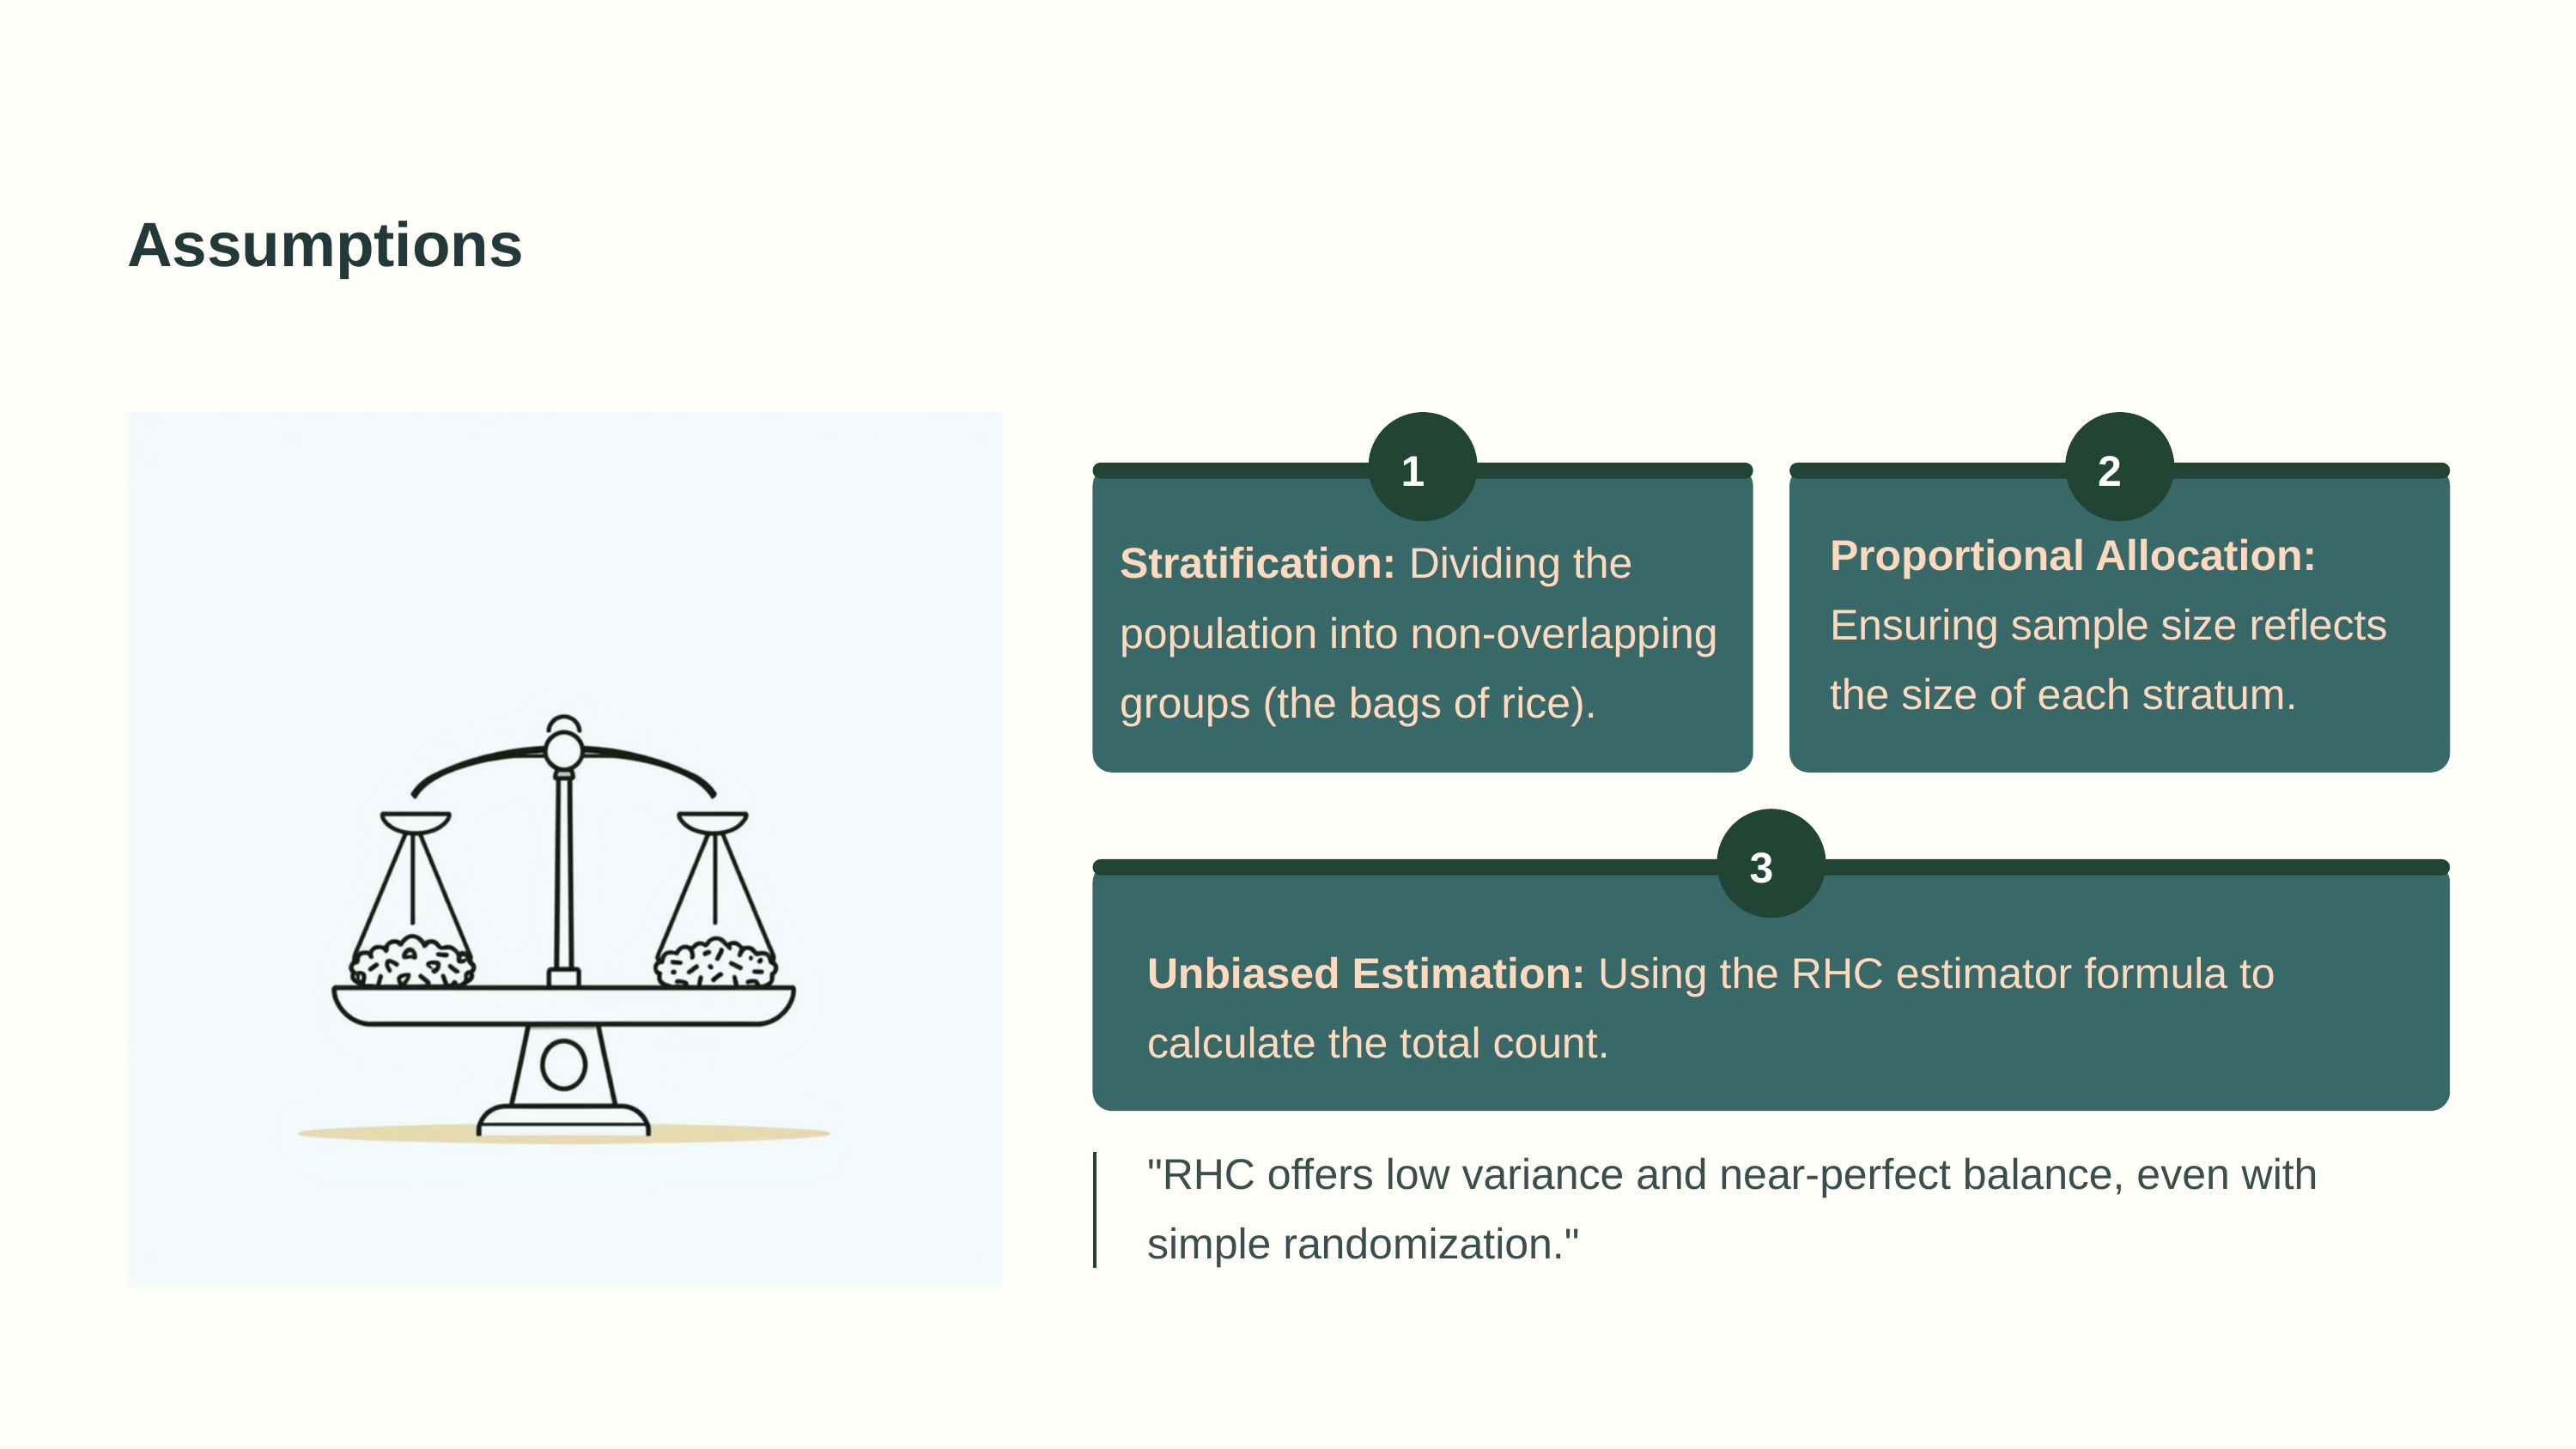

Assumptions

1
2

Proportional Allocation: Ensuring sample size reflects the size of each stratum.
Stratification: Dividing the population into non-overlapping groups (the bags of rice).

3

Unbiased Estimation: Using the RHC estimator formula to calculate the total count.
"RHC offers low variance and near-perfect balance, even with simple randomization."